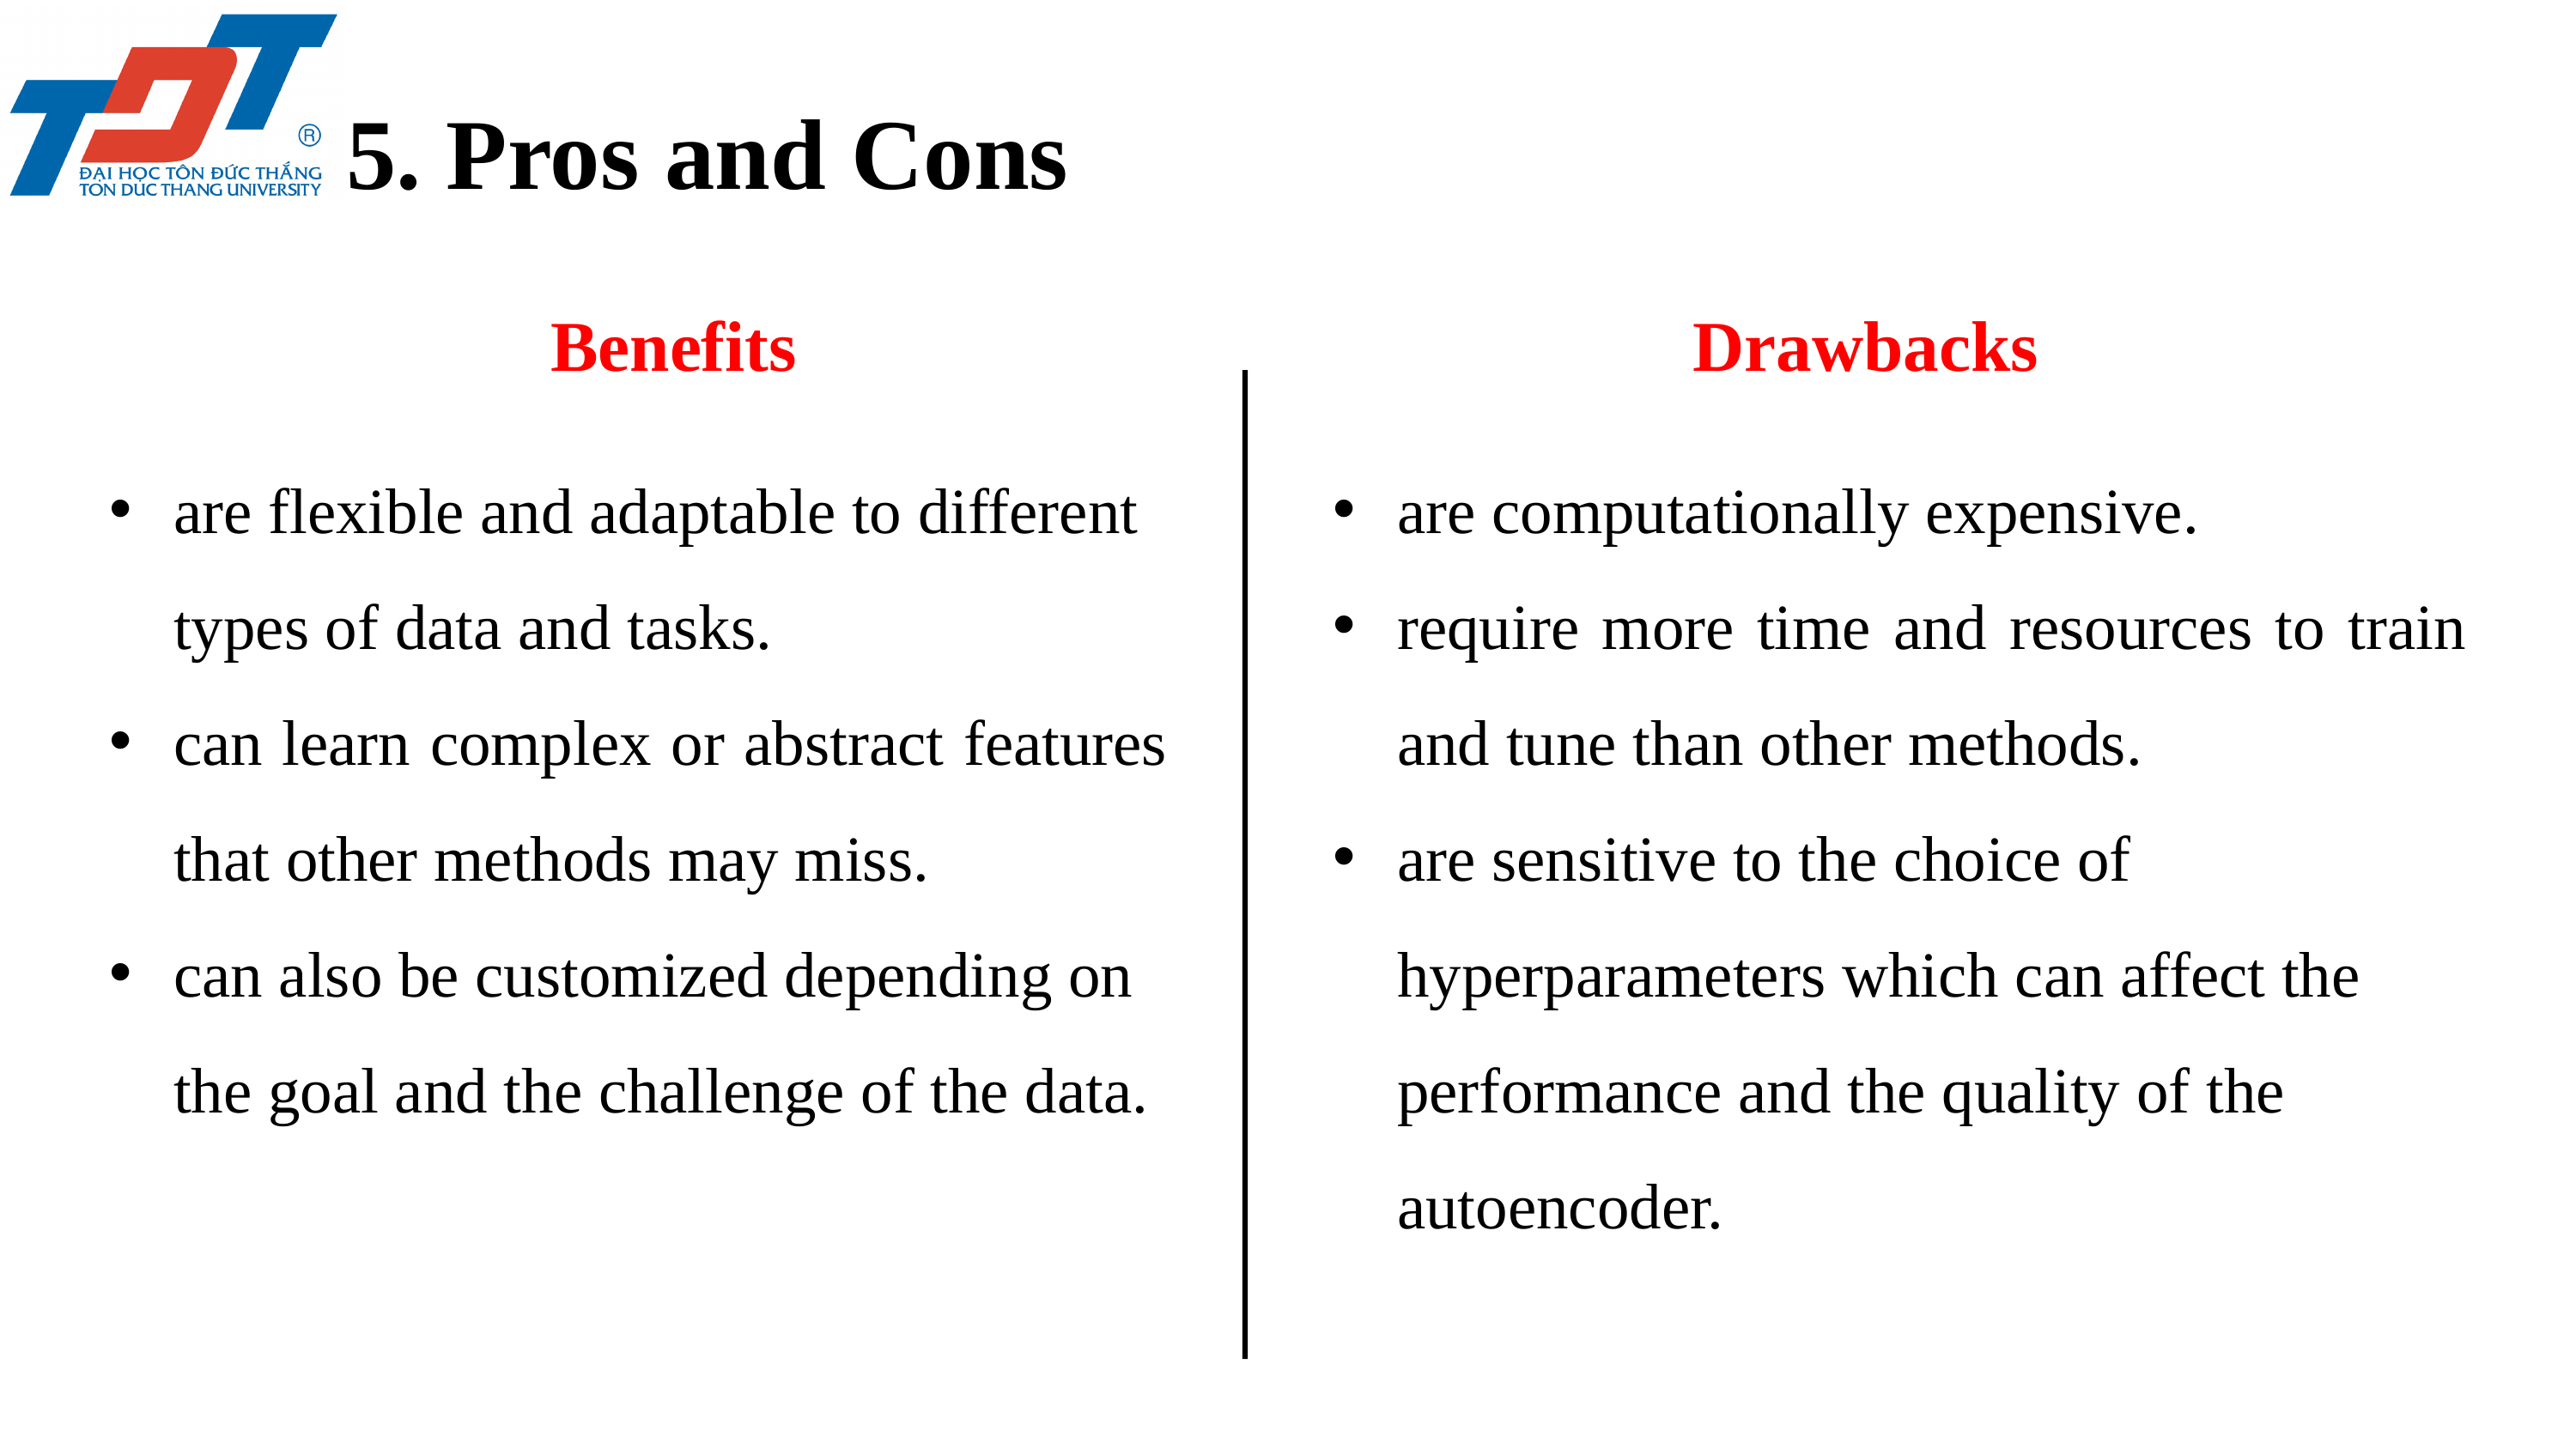

5. Pros and Cons
Benefits
Drawbacks

are flexible and adaptable to different types of data and tasks.
can learn complex or abstract features that other methods may miss.
can also be customized depending on the goal and the challenge of the data.
are computationally expensive.
require more time and resources to train and tune than other methods.
are sensitive to the choice of hyperparameters which can affect the performance and the quality of the autoencoder.